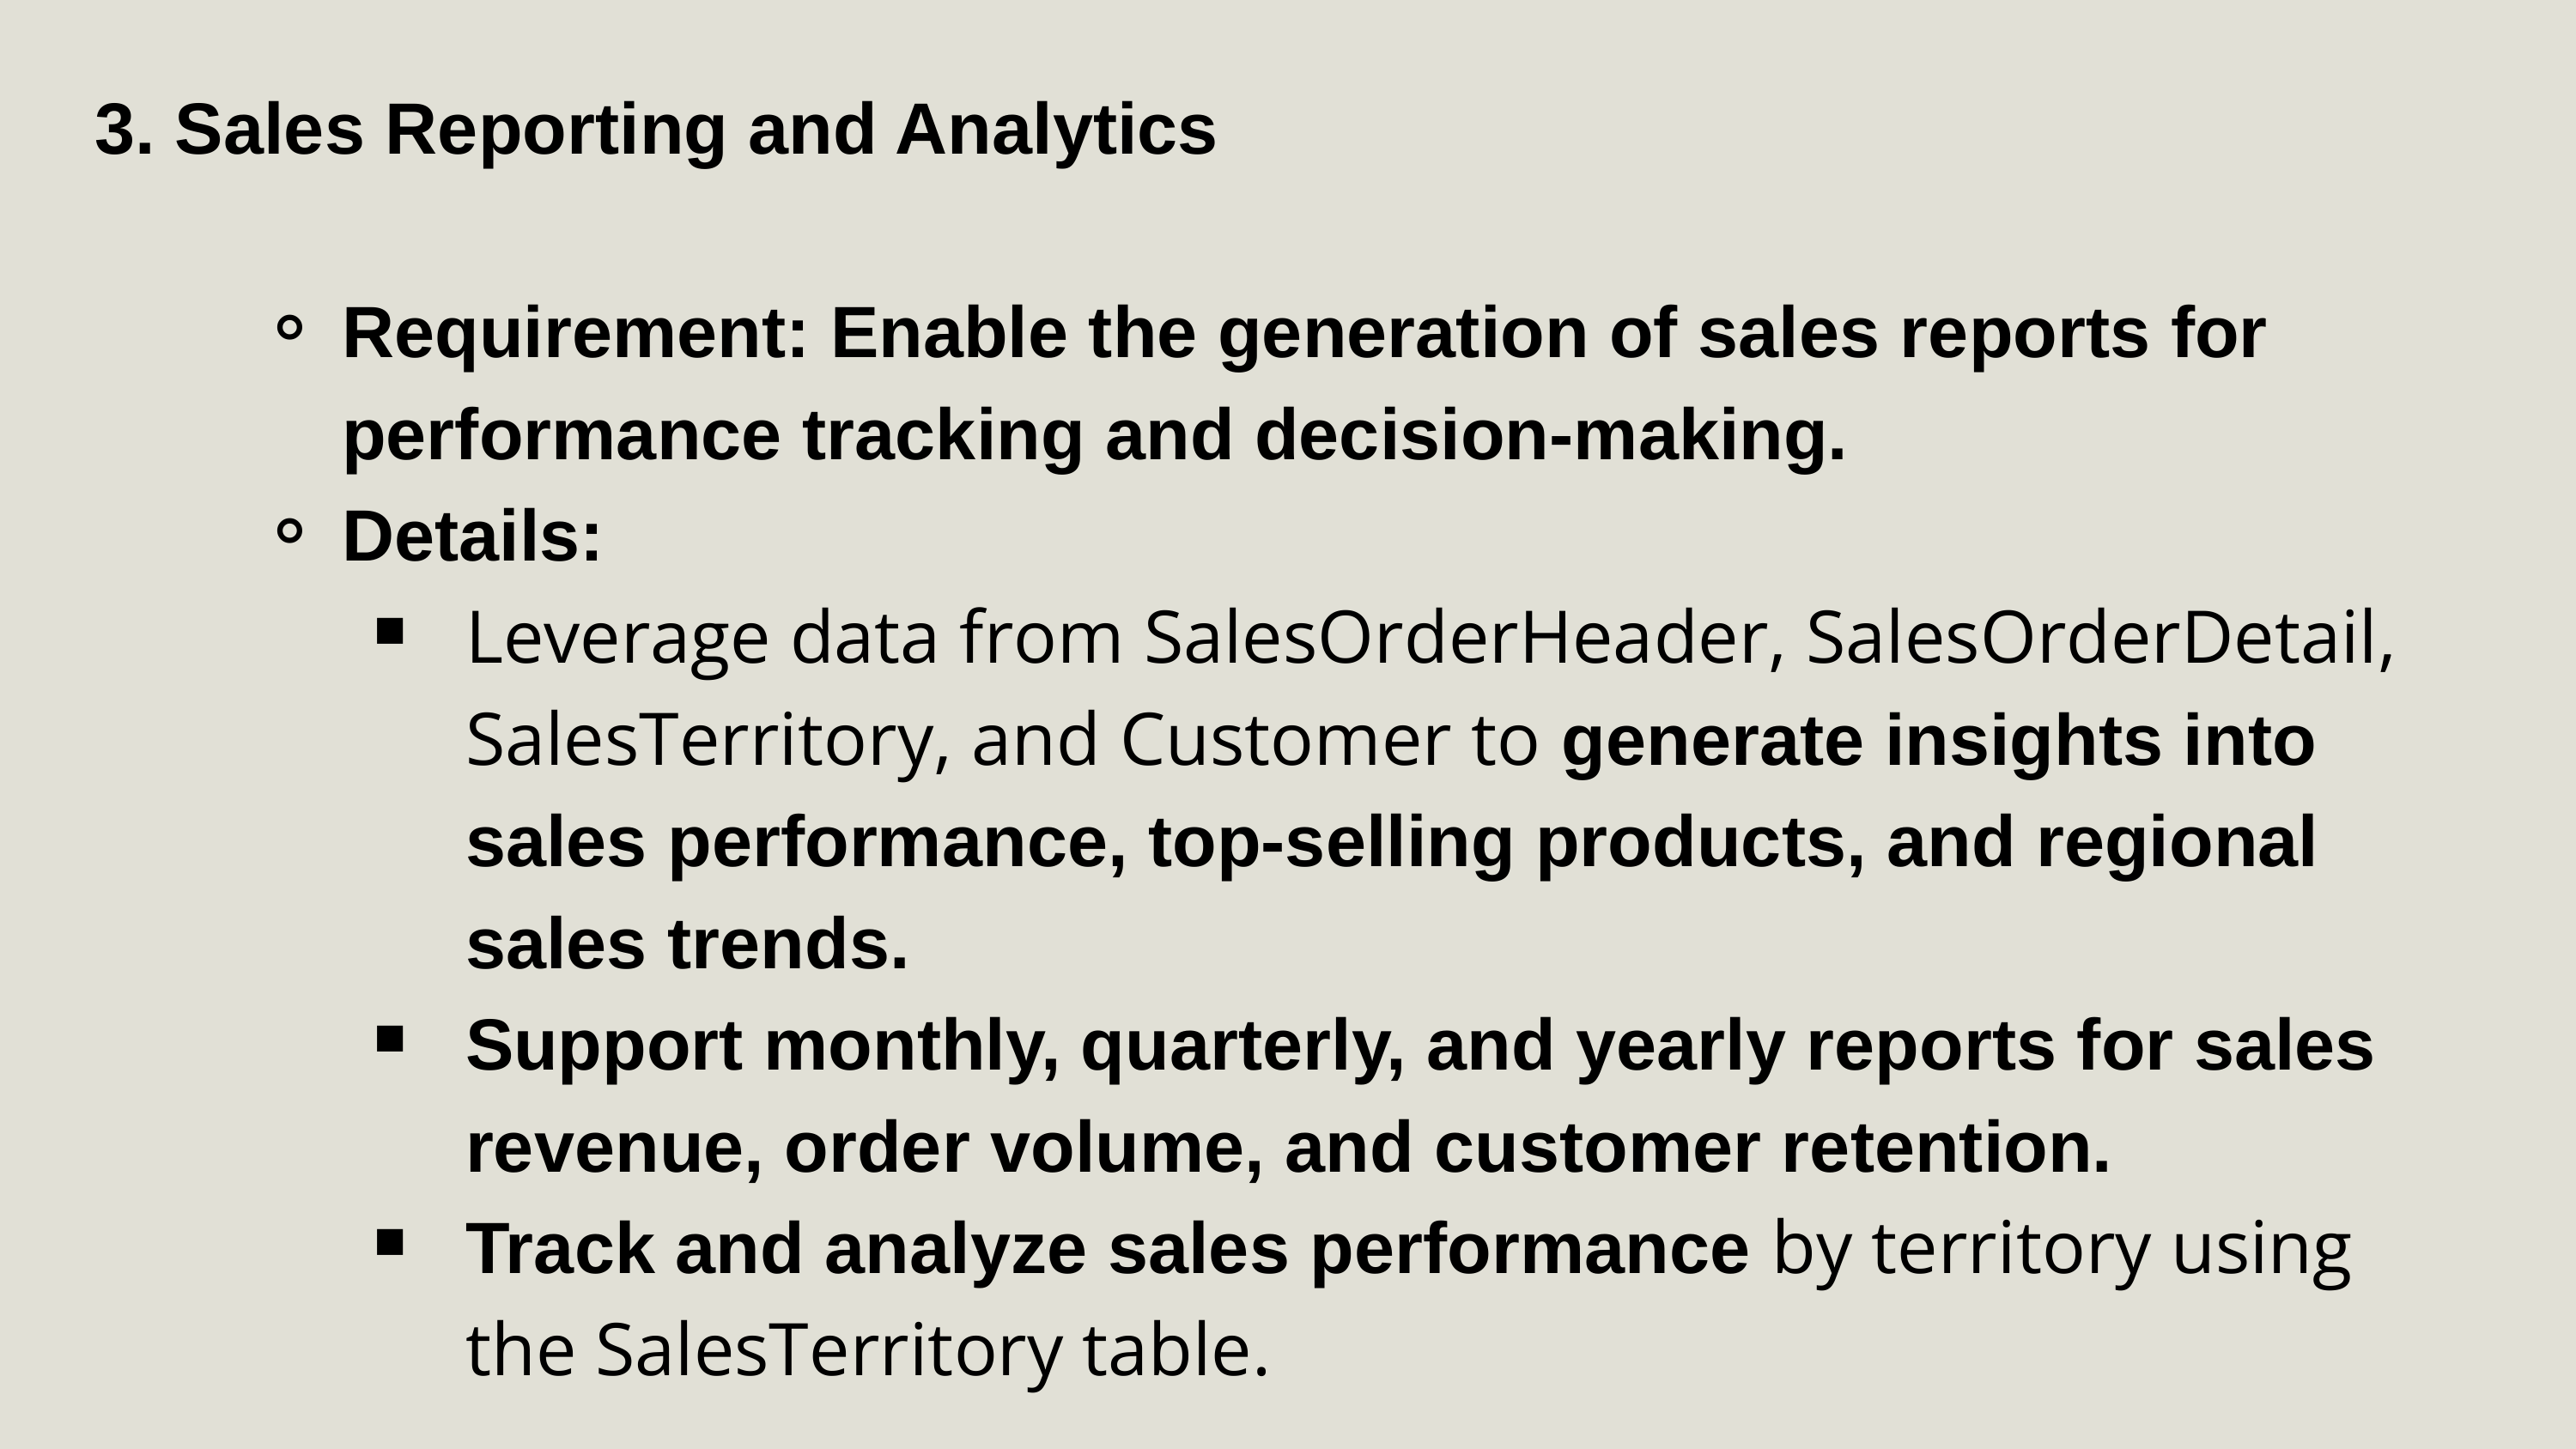

3. Sales Reporting and Analytics

Requirement: Enable the generation of sales reports for performance tracking and decision-making.
Details:
Leverage data from SalesOrderHeader, SalesOrderDetail, SalesTerritory, and Customer to generate insights into sales performance, top-selling products, and regional sales trends.
Support monthly, quarterly, and yearly reports for sales revenue, order volume, and customer retention.
Track and analyze sales performance by territory using the SalesTerritory table.